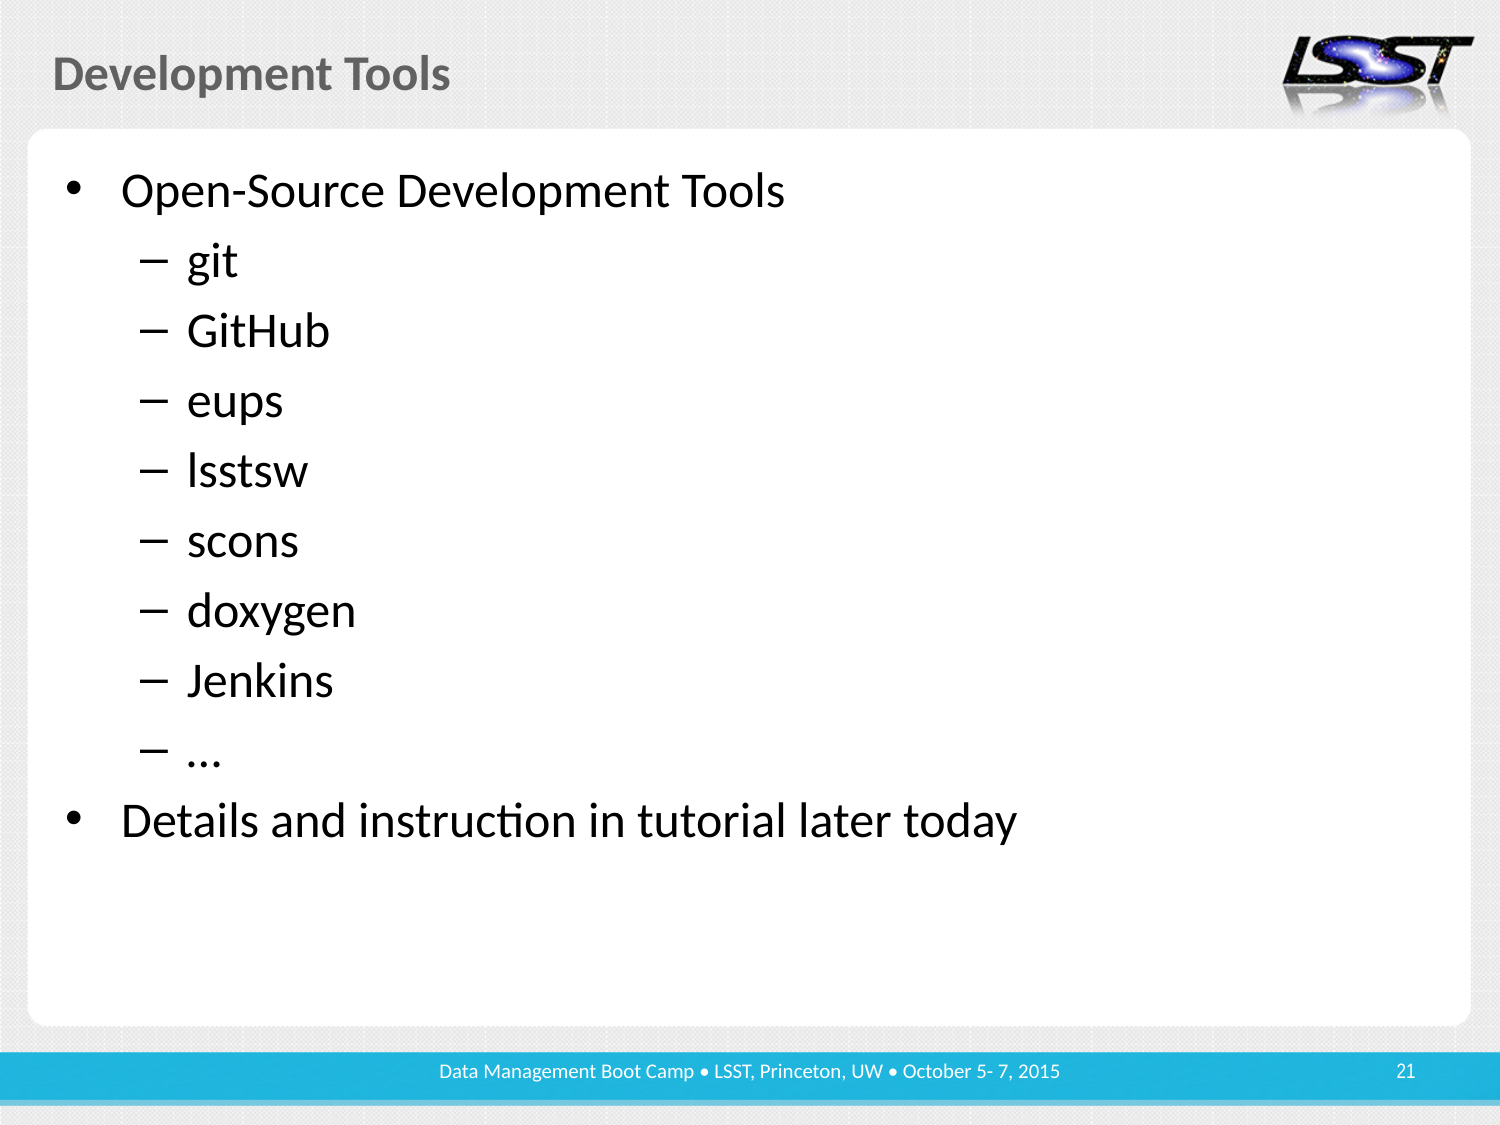

# Development Tools
Open-Source Development Tools
git
GitHub
eups
lsstsw
scons
doxygen
Jenkins
…
Details and instruction in tutorial later today